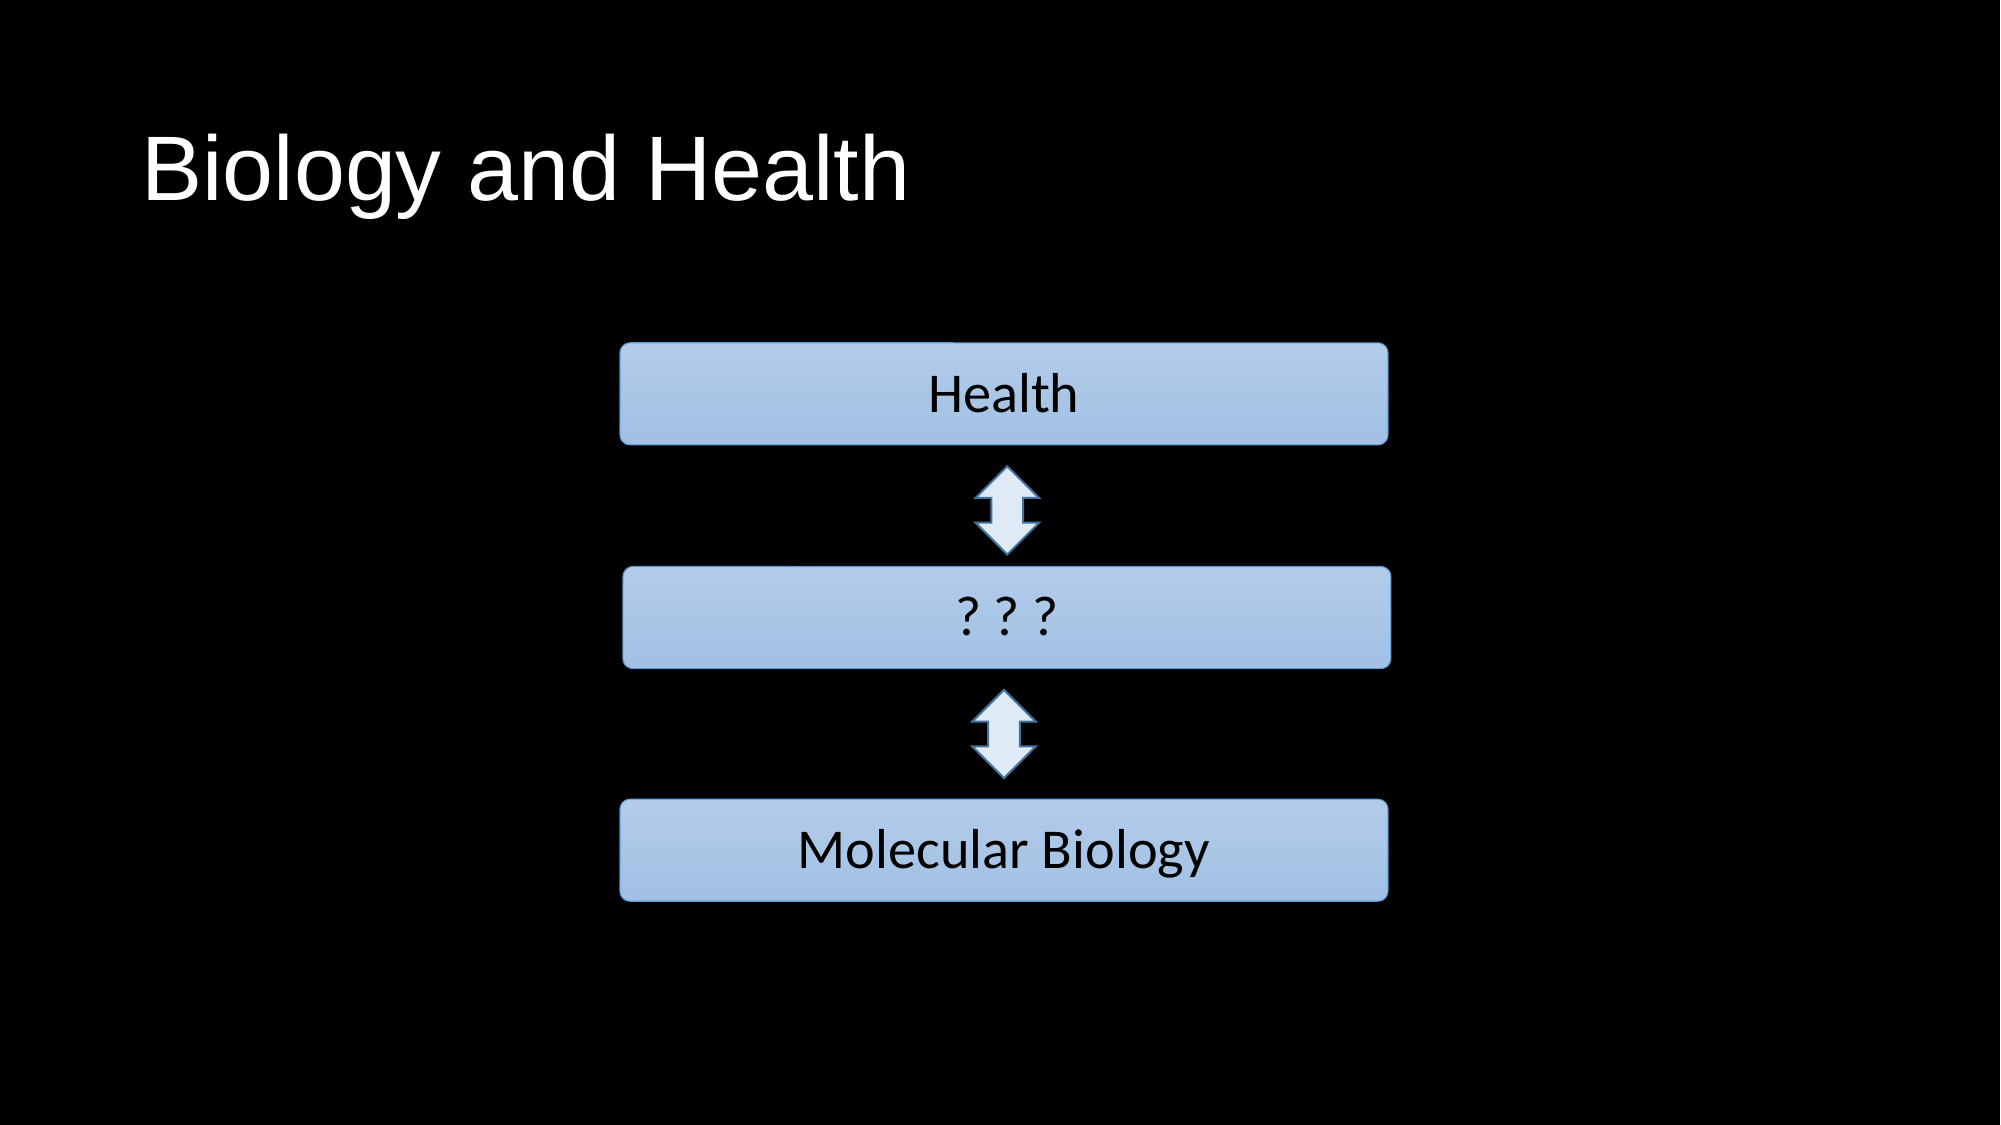

# Biology and Health

Health

? ? ?

Molecular Biology